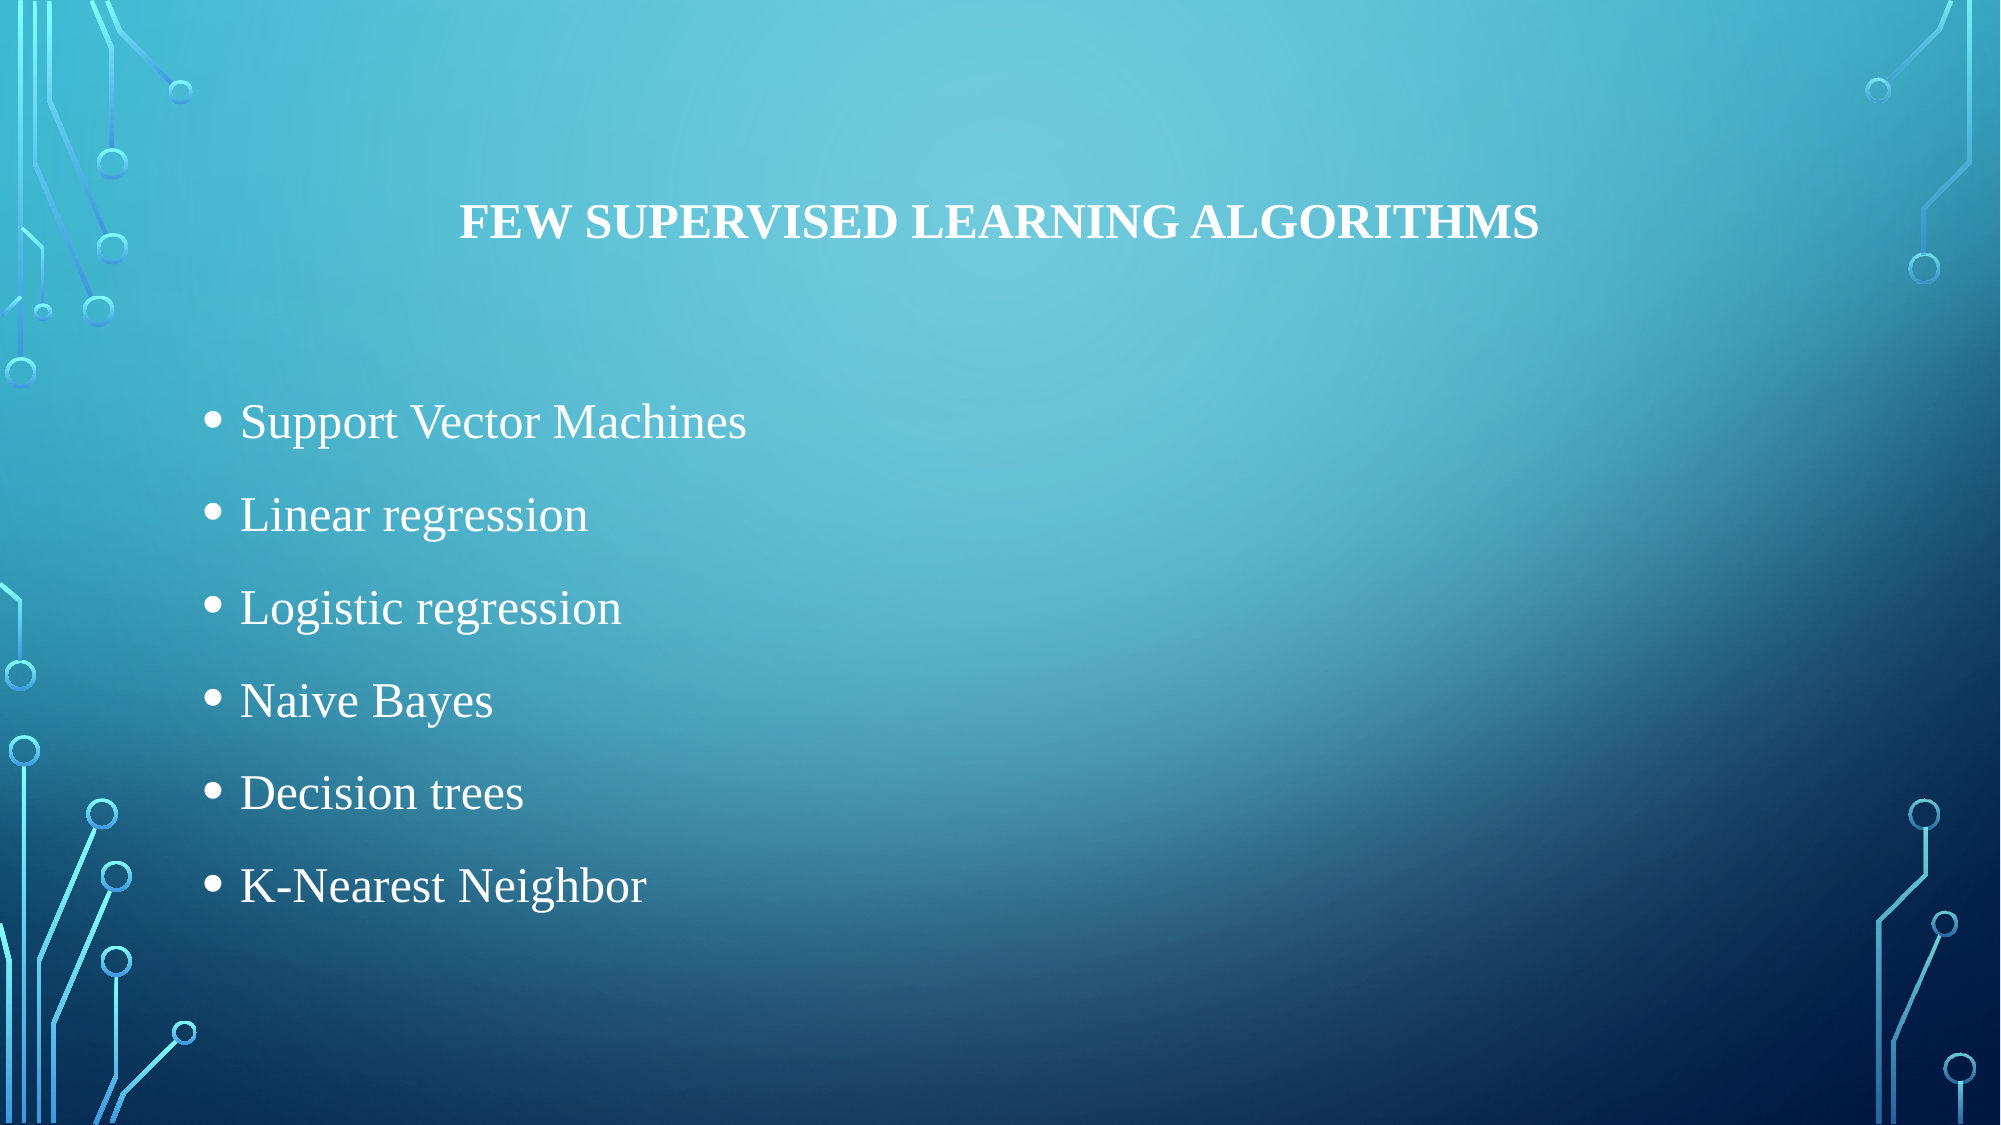

# Few Supervised Learning Algorithms
Support Vector Machines
Linear regression
Logistic regression
Naive Bayes
Decision trees
K-Nearest Neighbor